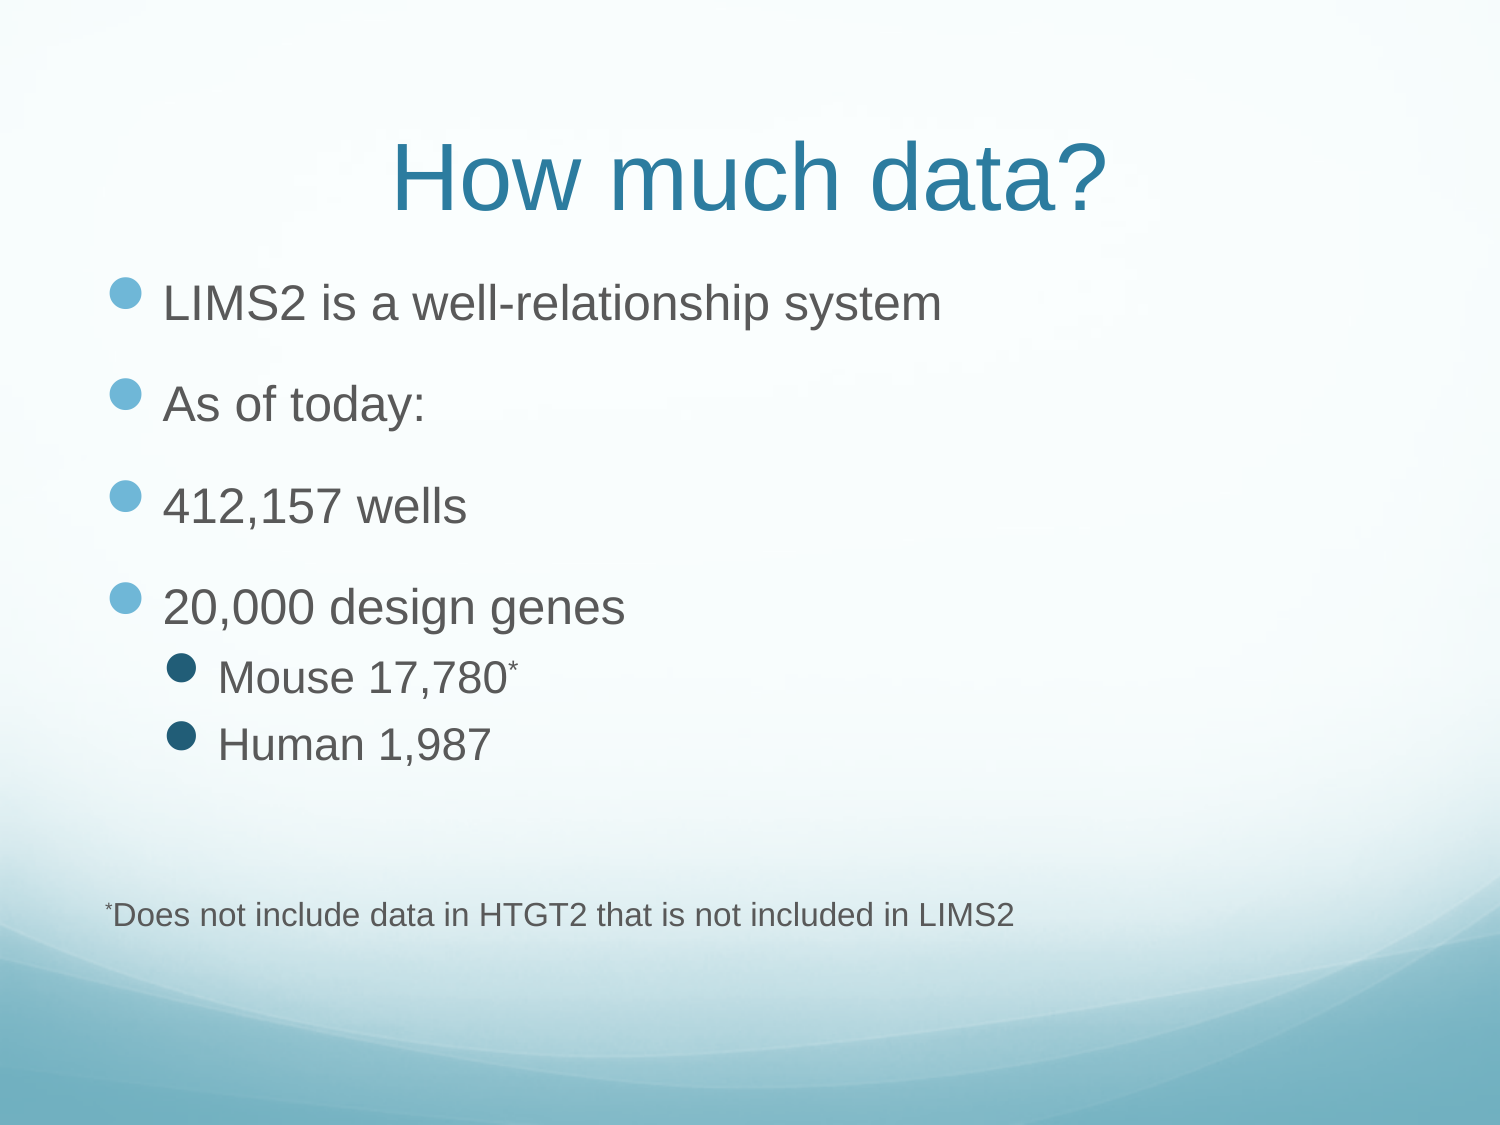

# How much data?
LIMS2 is a well-relationship system
As of today:
412,157 wells
20,000 design genes
Mouse 17,780*
Human 1,987

*Does not include data in HTGT2 that is not included in LIMS2